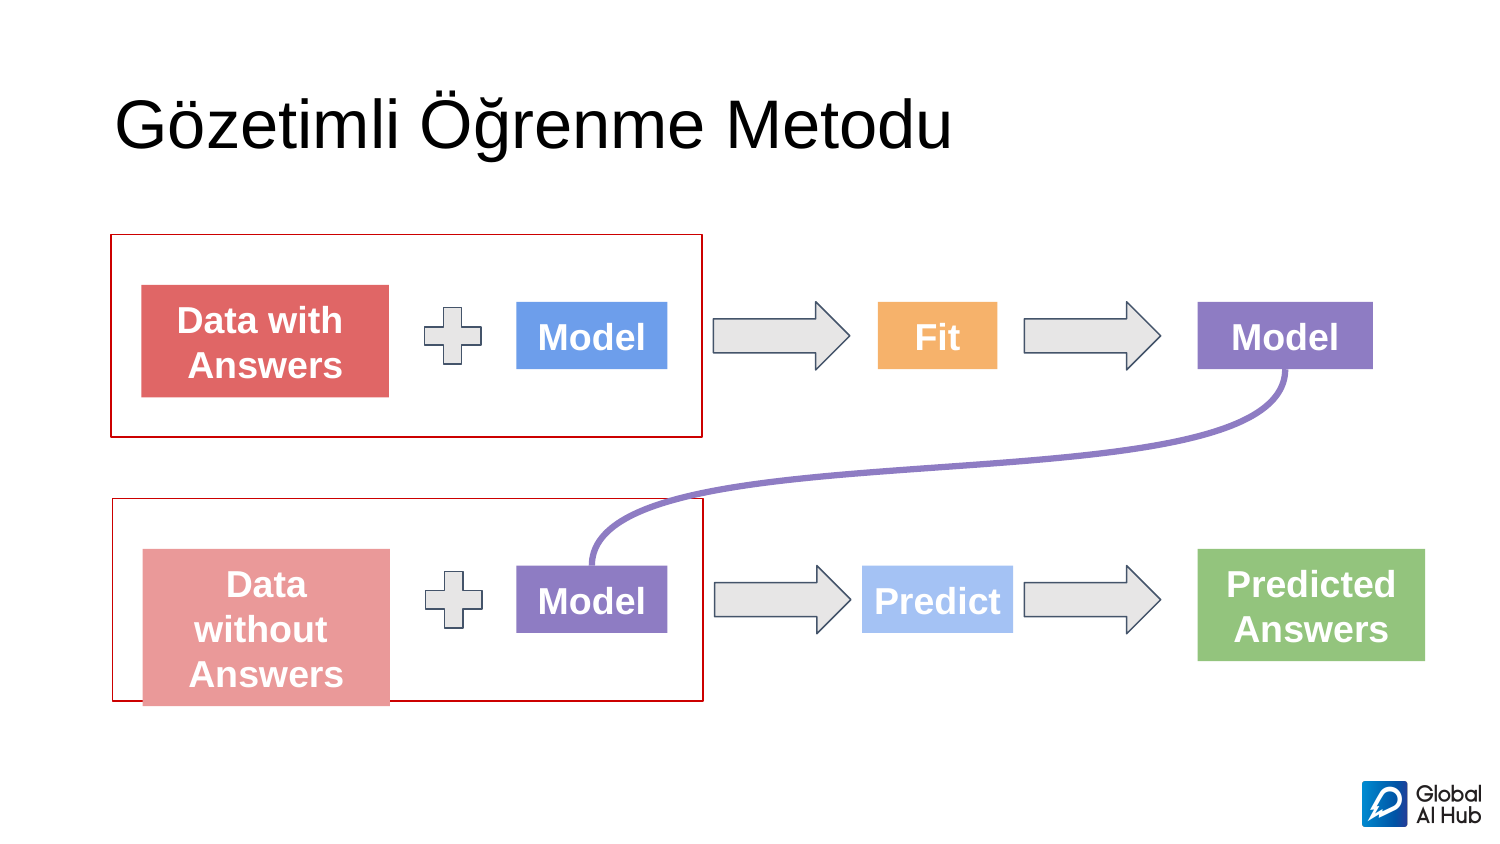

# Gözetimli Öğrenme Metodu

Data with
Answers

Model

Fit

Model

Data without
Answers
Predicted
Answers

Model

Predict